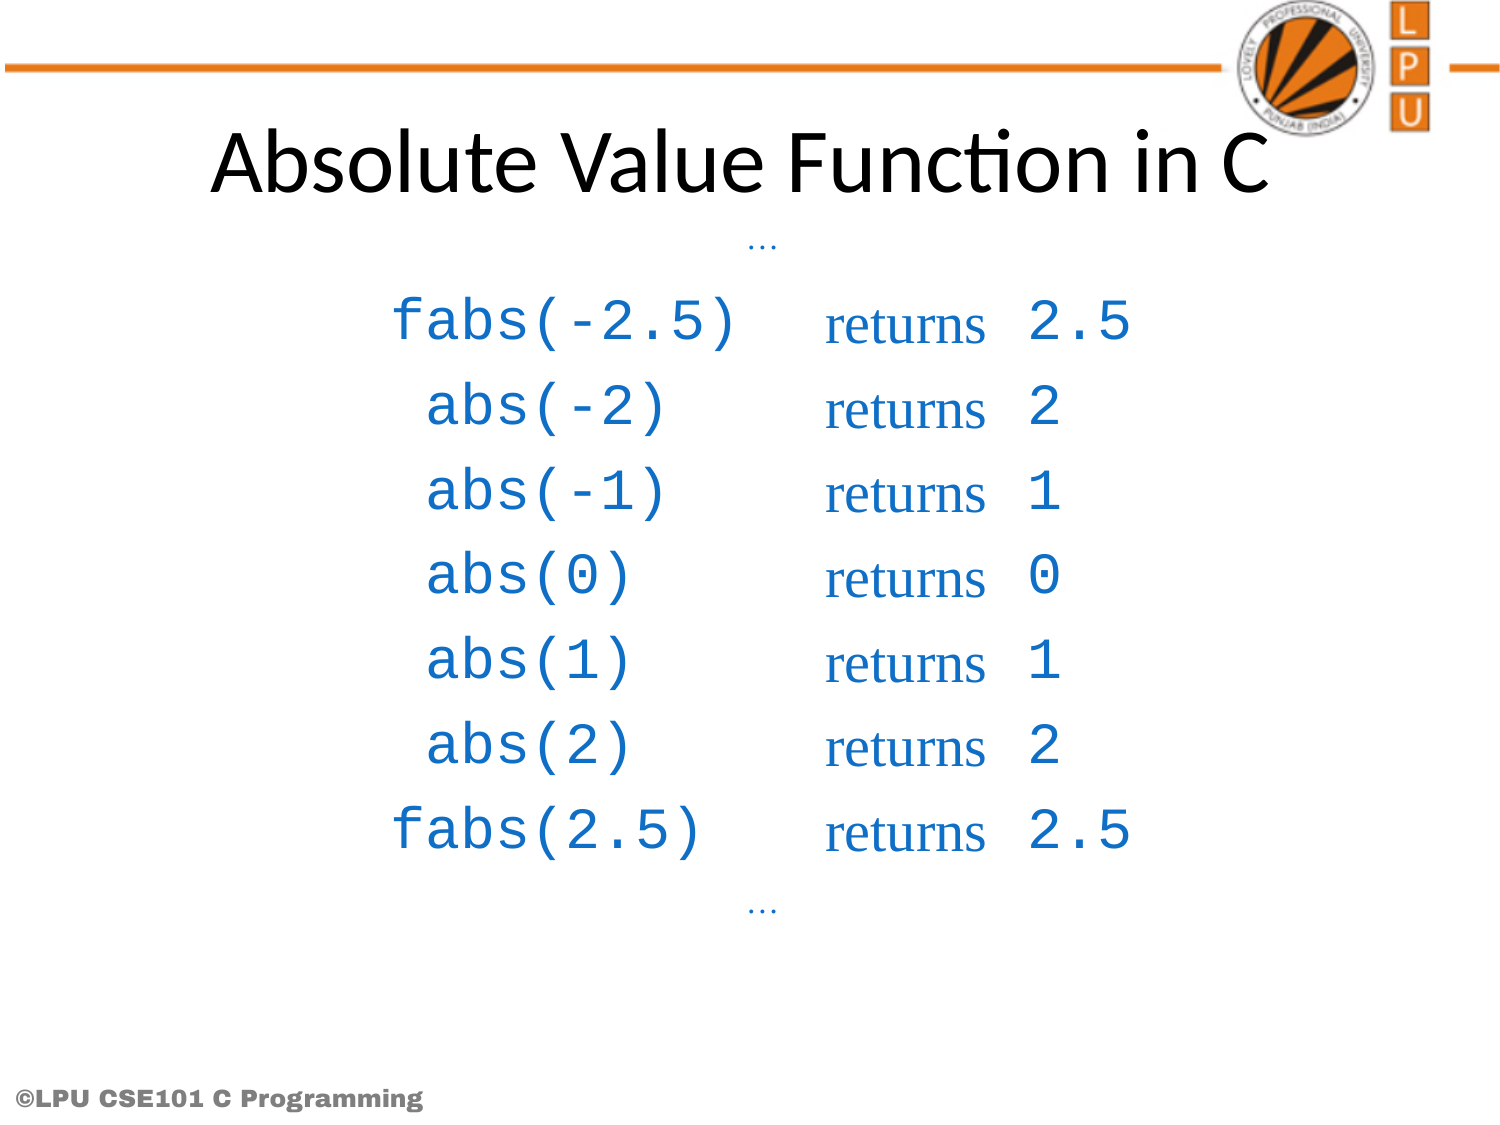

Absolute Value Function in C
| … |  |  |
| --- | --- | --- |
| fabs(-2.5) | returns | 2.5 |
| abs(-2) | returns | 2 |
| abs(-1) | returns | 1 |
| abs(0) | returns | 0 |
| abs(1) | returns | 1 |
| abs(2) | returns | 2 |
| fabs(2.5) | returns | 2.5 |
| … |  |  |